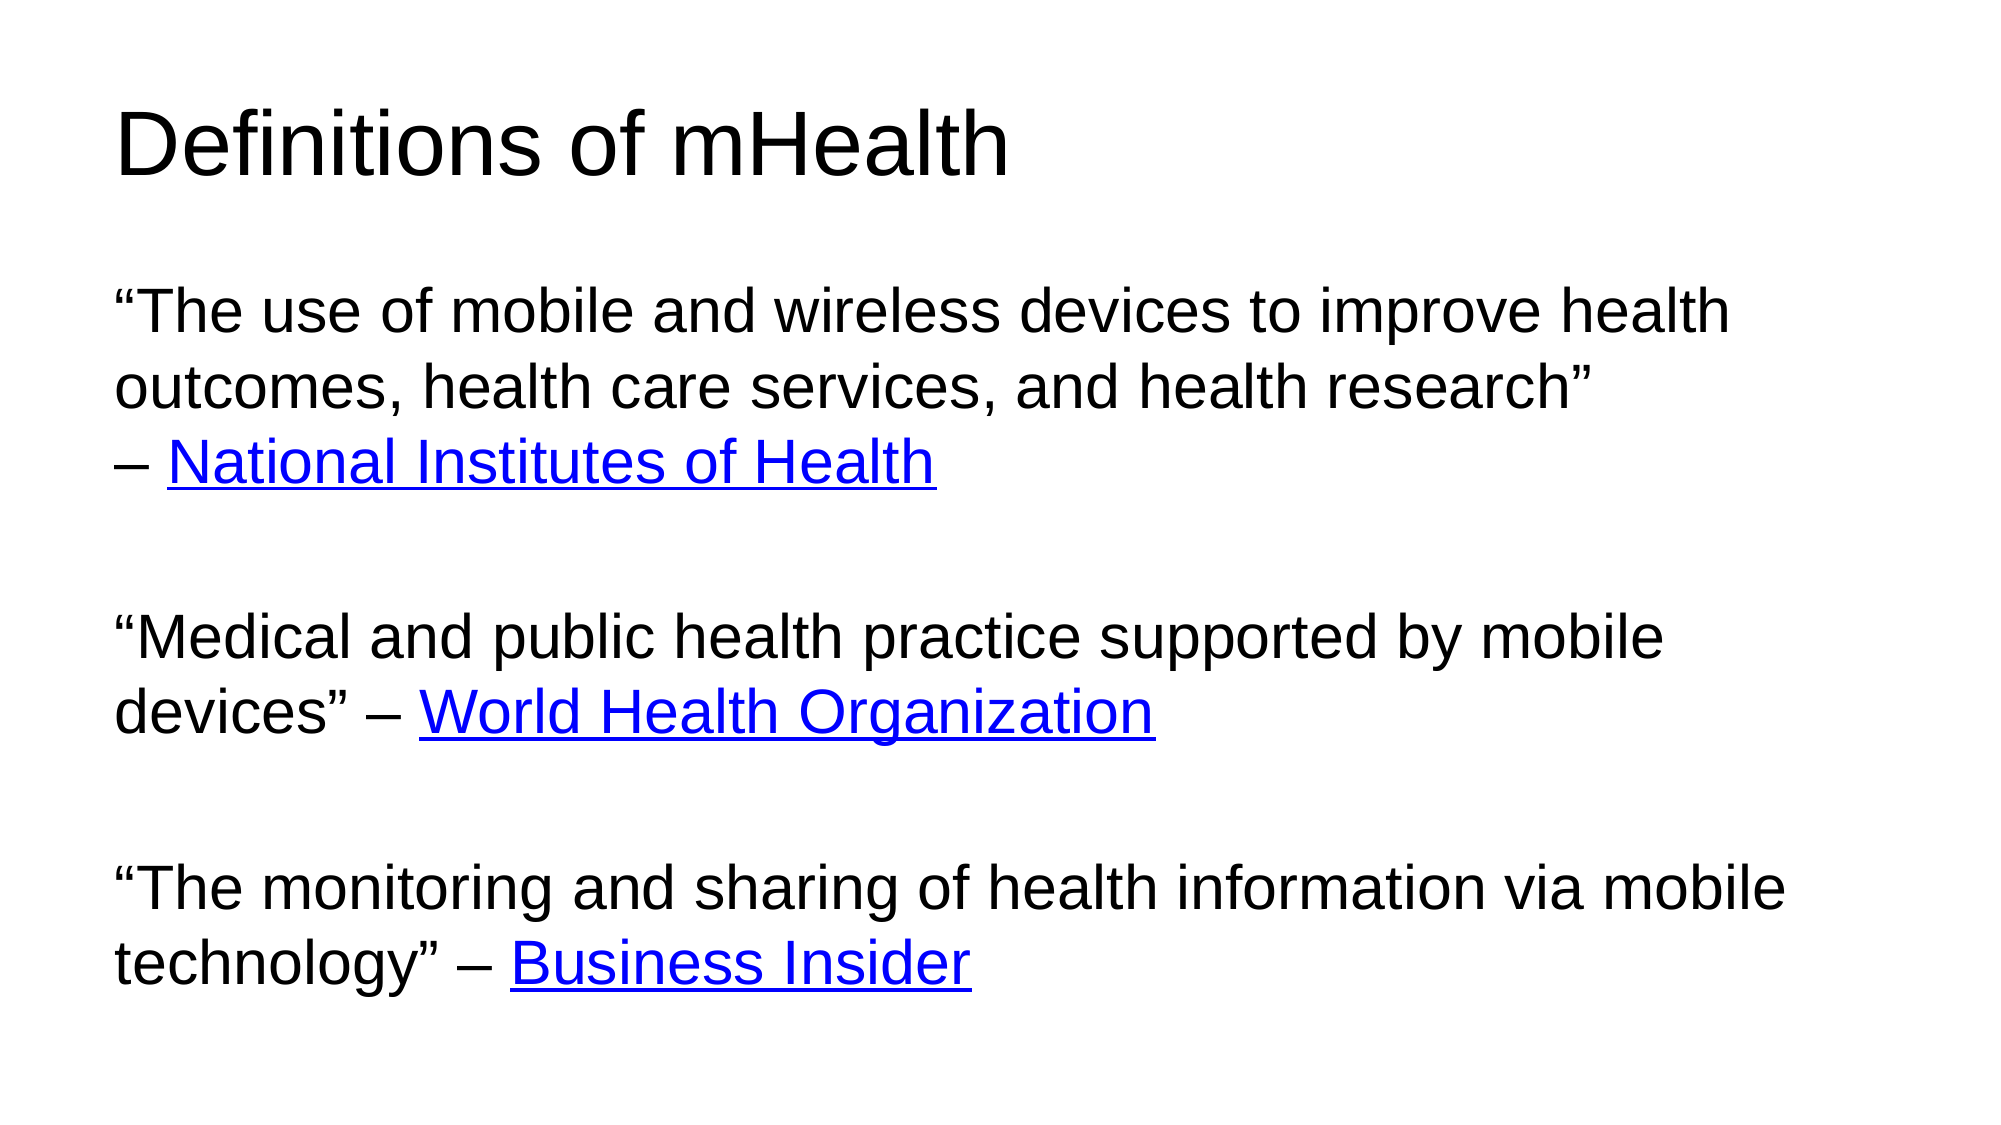

# Definitions of mHealth
“The use of mobile and wireless devices to improve health outcomes, health care services, and health research”
– National Institutes of Health

“Medical and public health practice supported by mobile devices” – World Health Organization

“The monitoring and sharing of health information via mobile technology” – Business Insider